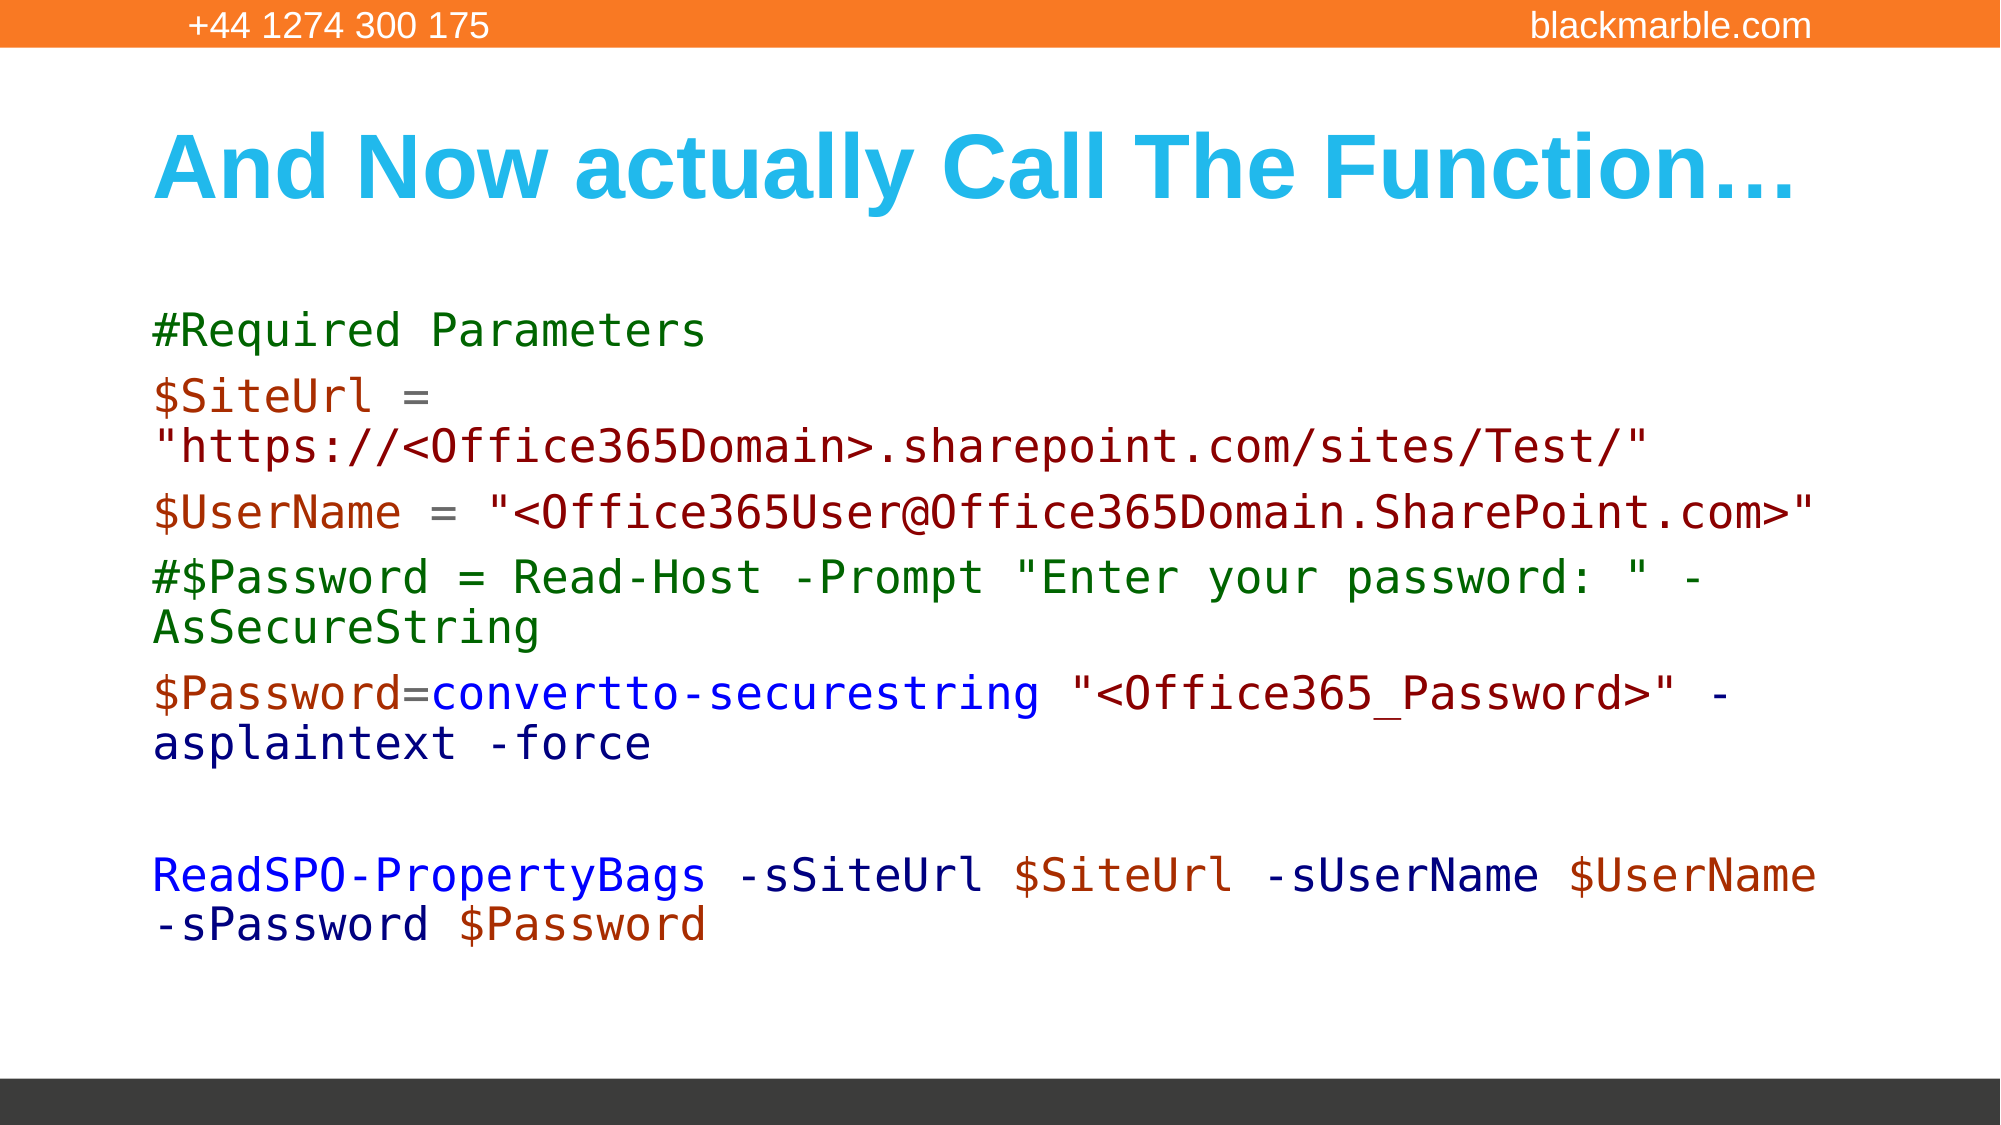

# And Now actually Call The Function…
#Required Parameters
$SiteUrl = "https://<Office365Domain>.sharepoint.com/sites/Test/"
$UserName = "<Office365User@Office365Domain.SharePoint.com>"
#$Password = Read-Host -Prompt "Enter your password: " -AsSecureString
$Password=convertto-securestring "<Office365_Password>" -asplaintext -force

ReadSPO-PropertyBags -sSiteUrl $SiteUrl -sUserName $UserName -sPassword $Password